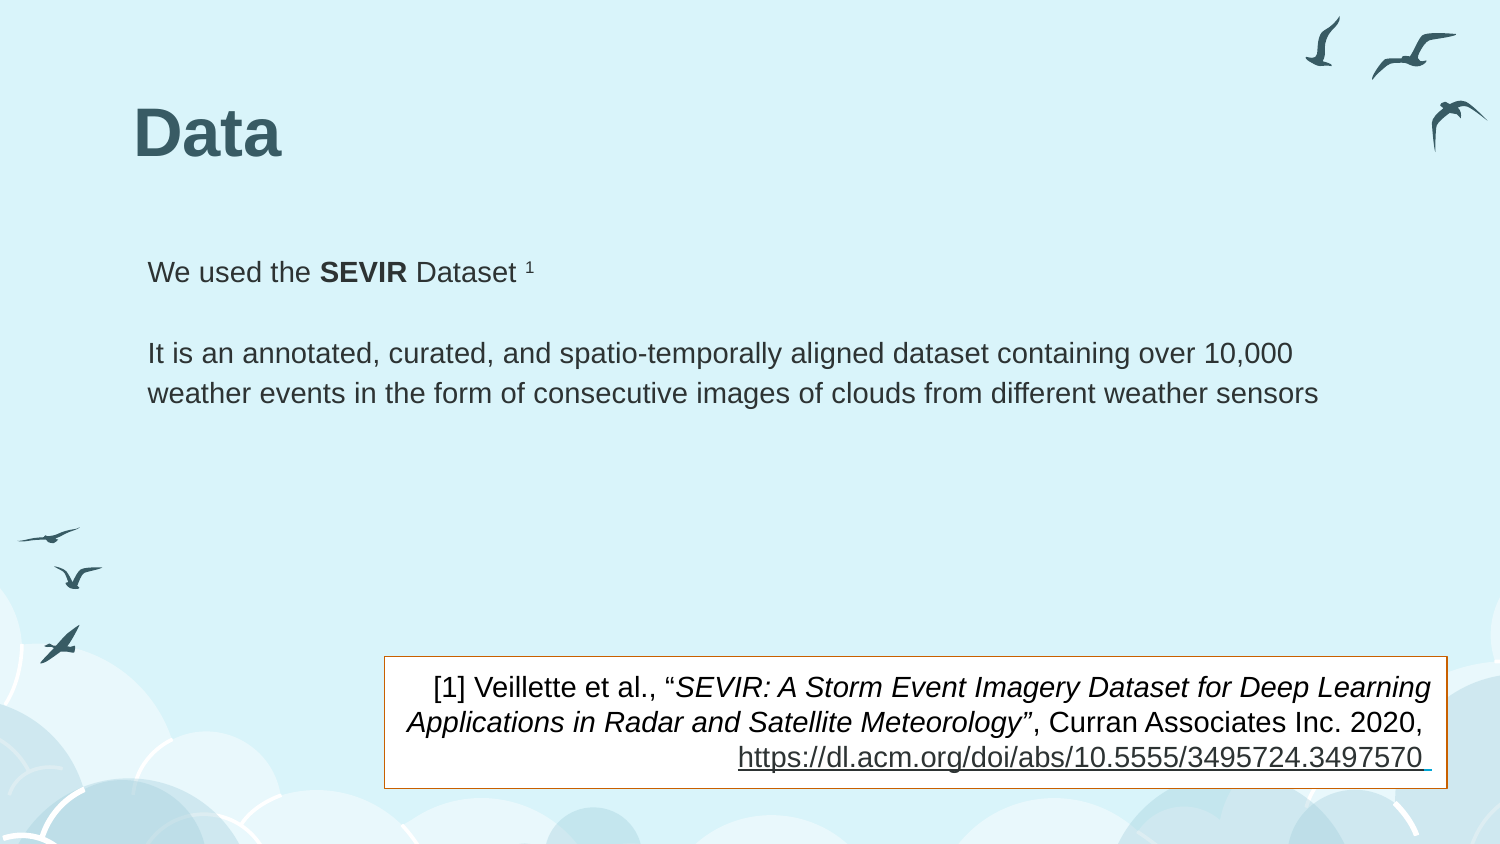

# Data
We used the SEVIR Dataset 1

It is an annotated, curated, and spatio-temporally aligned dataset containing over 10,000 weather events in the form of consecutive images of clouds from different weather sensors
[1] Veillette et al., “SEVIR: A Storm Event Imagery Dataset for Deep Learning Applications in Radar and Satellite Meteorology”, Curran Associates Inc. 2020, https://dl.acm.org/doi/abs/10.5555/3495724.3497570